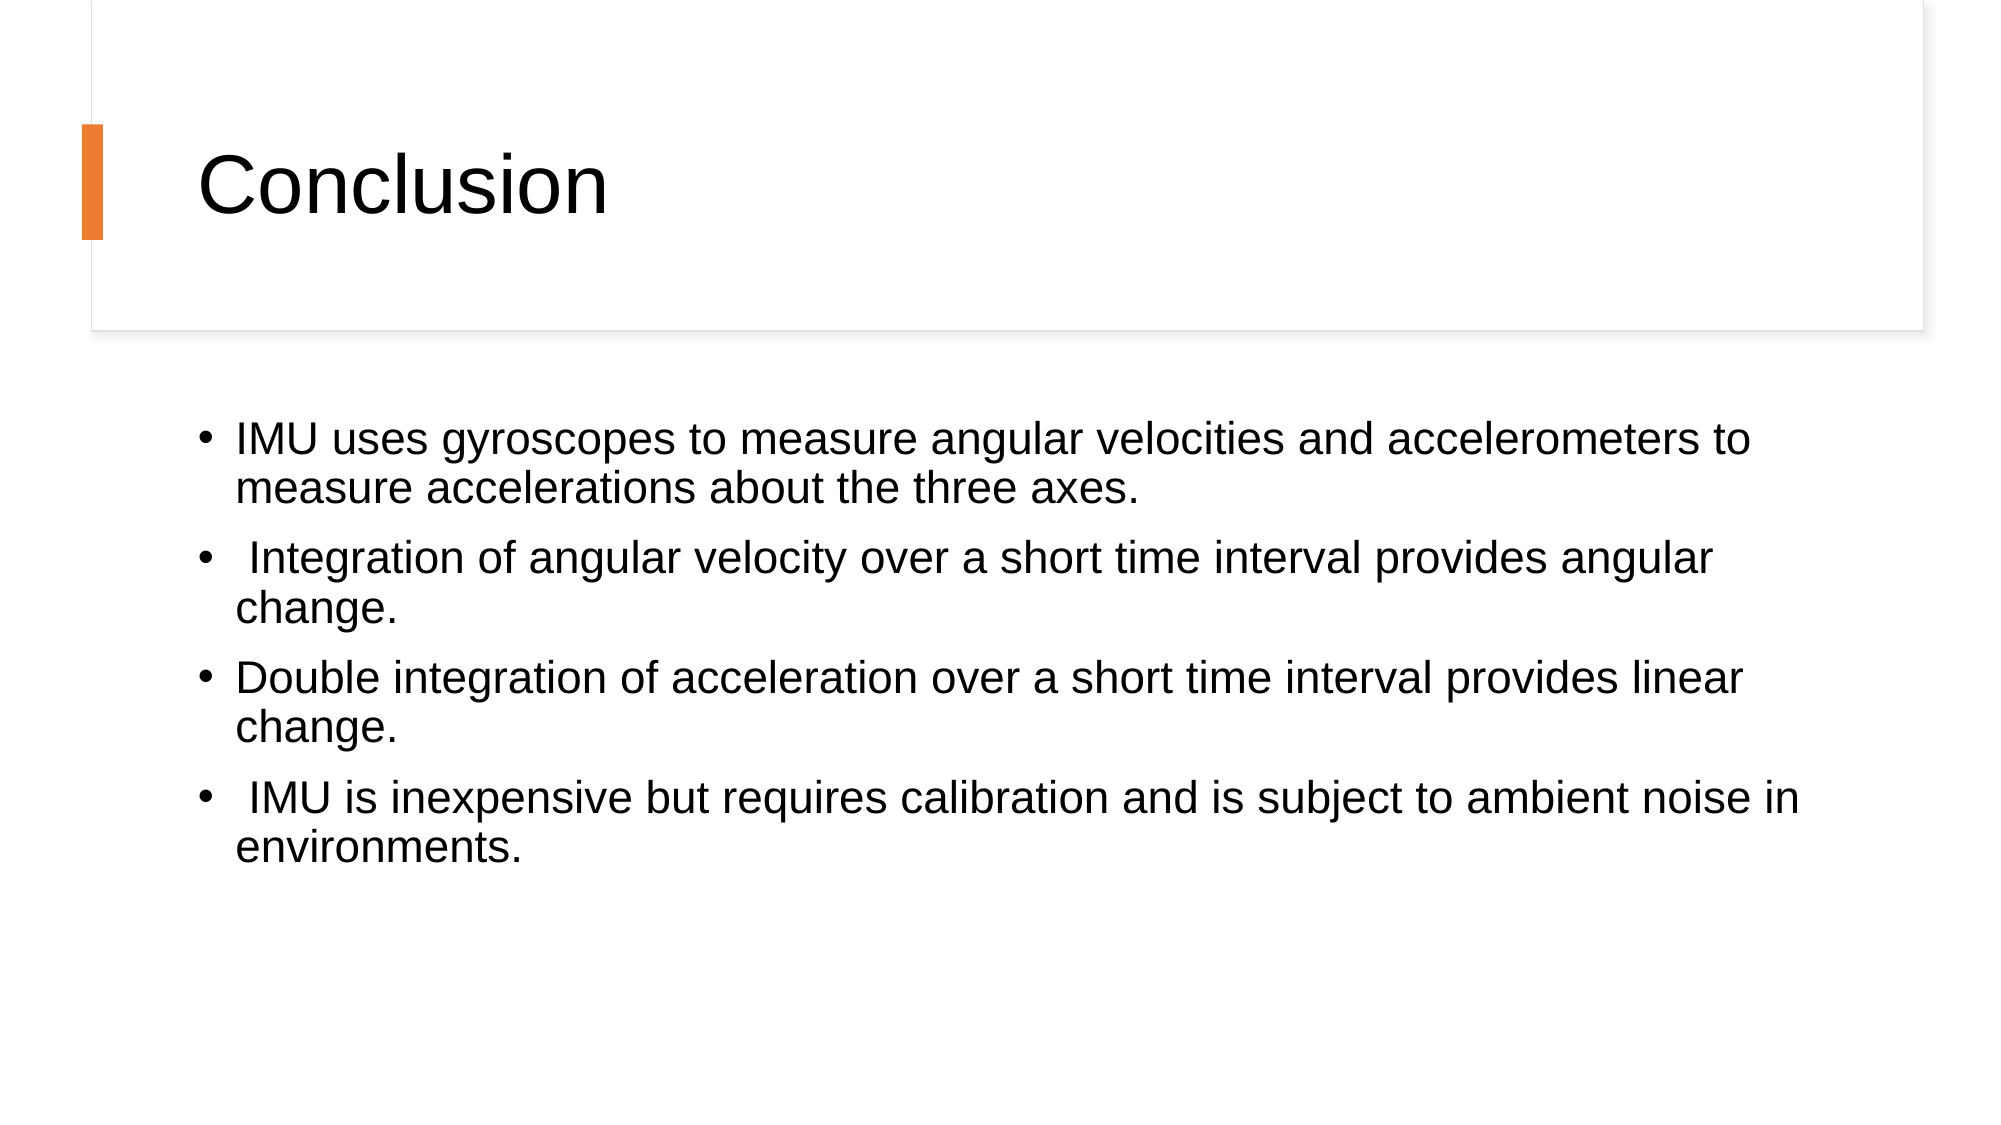

# Conclusion

IMU uses gyroscopes to measure angular velocities and accelerometers to measure accelerations about the three axes.
 Integration of angular velocity over a short time interval provides angular change.
Double integration of acceleration over a short time interval provides linear change.
 IMU is inexpensive but requires calibration and is subject to ambient noise in environments.